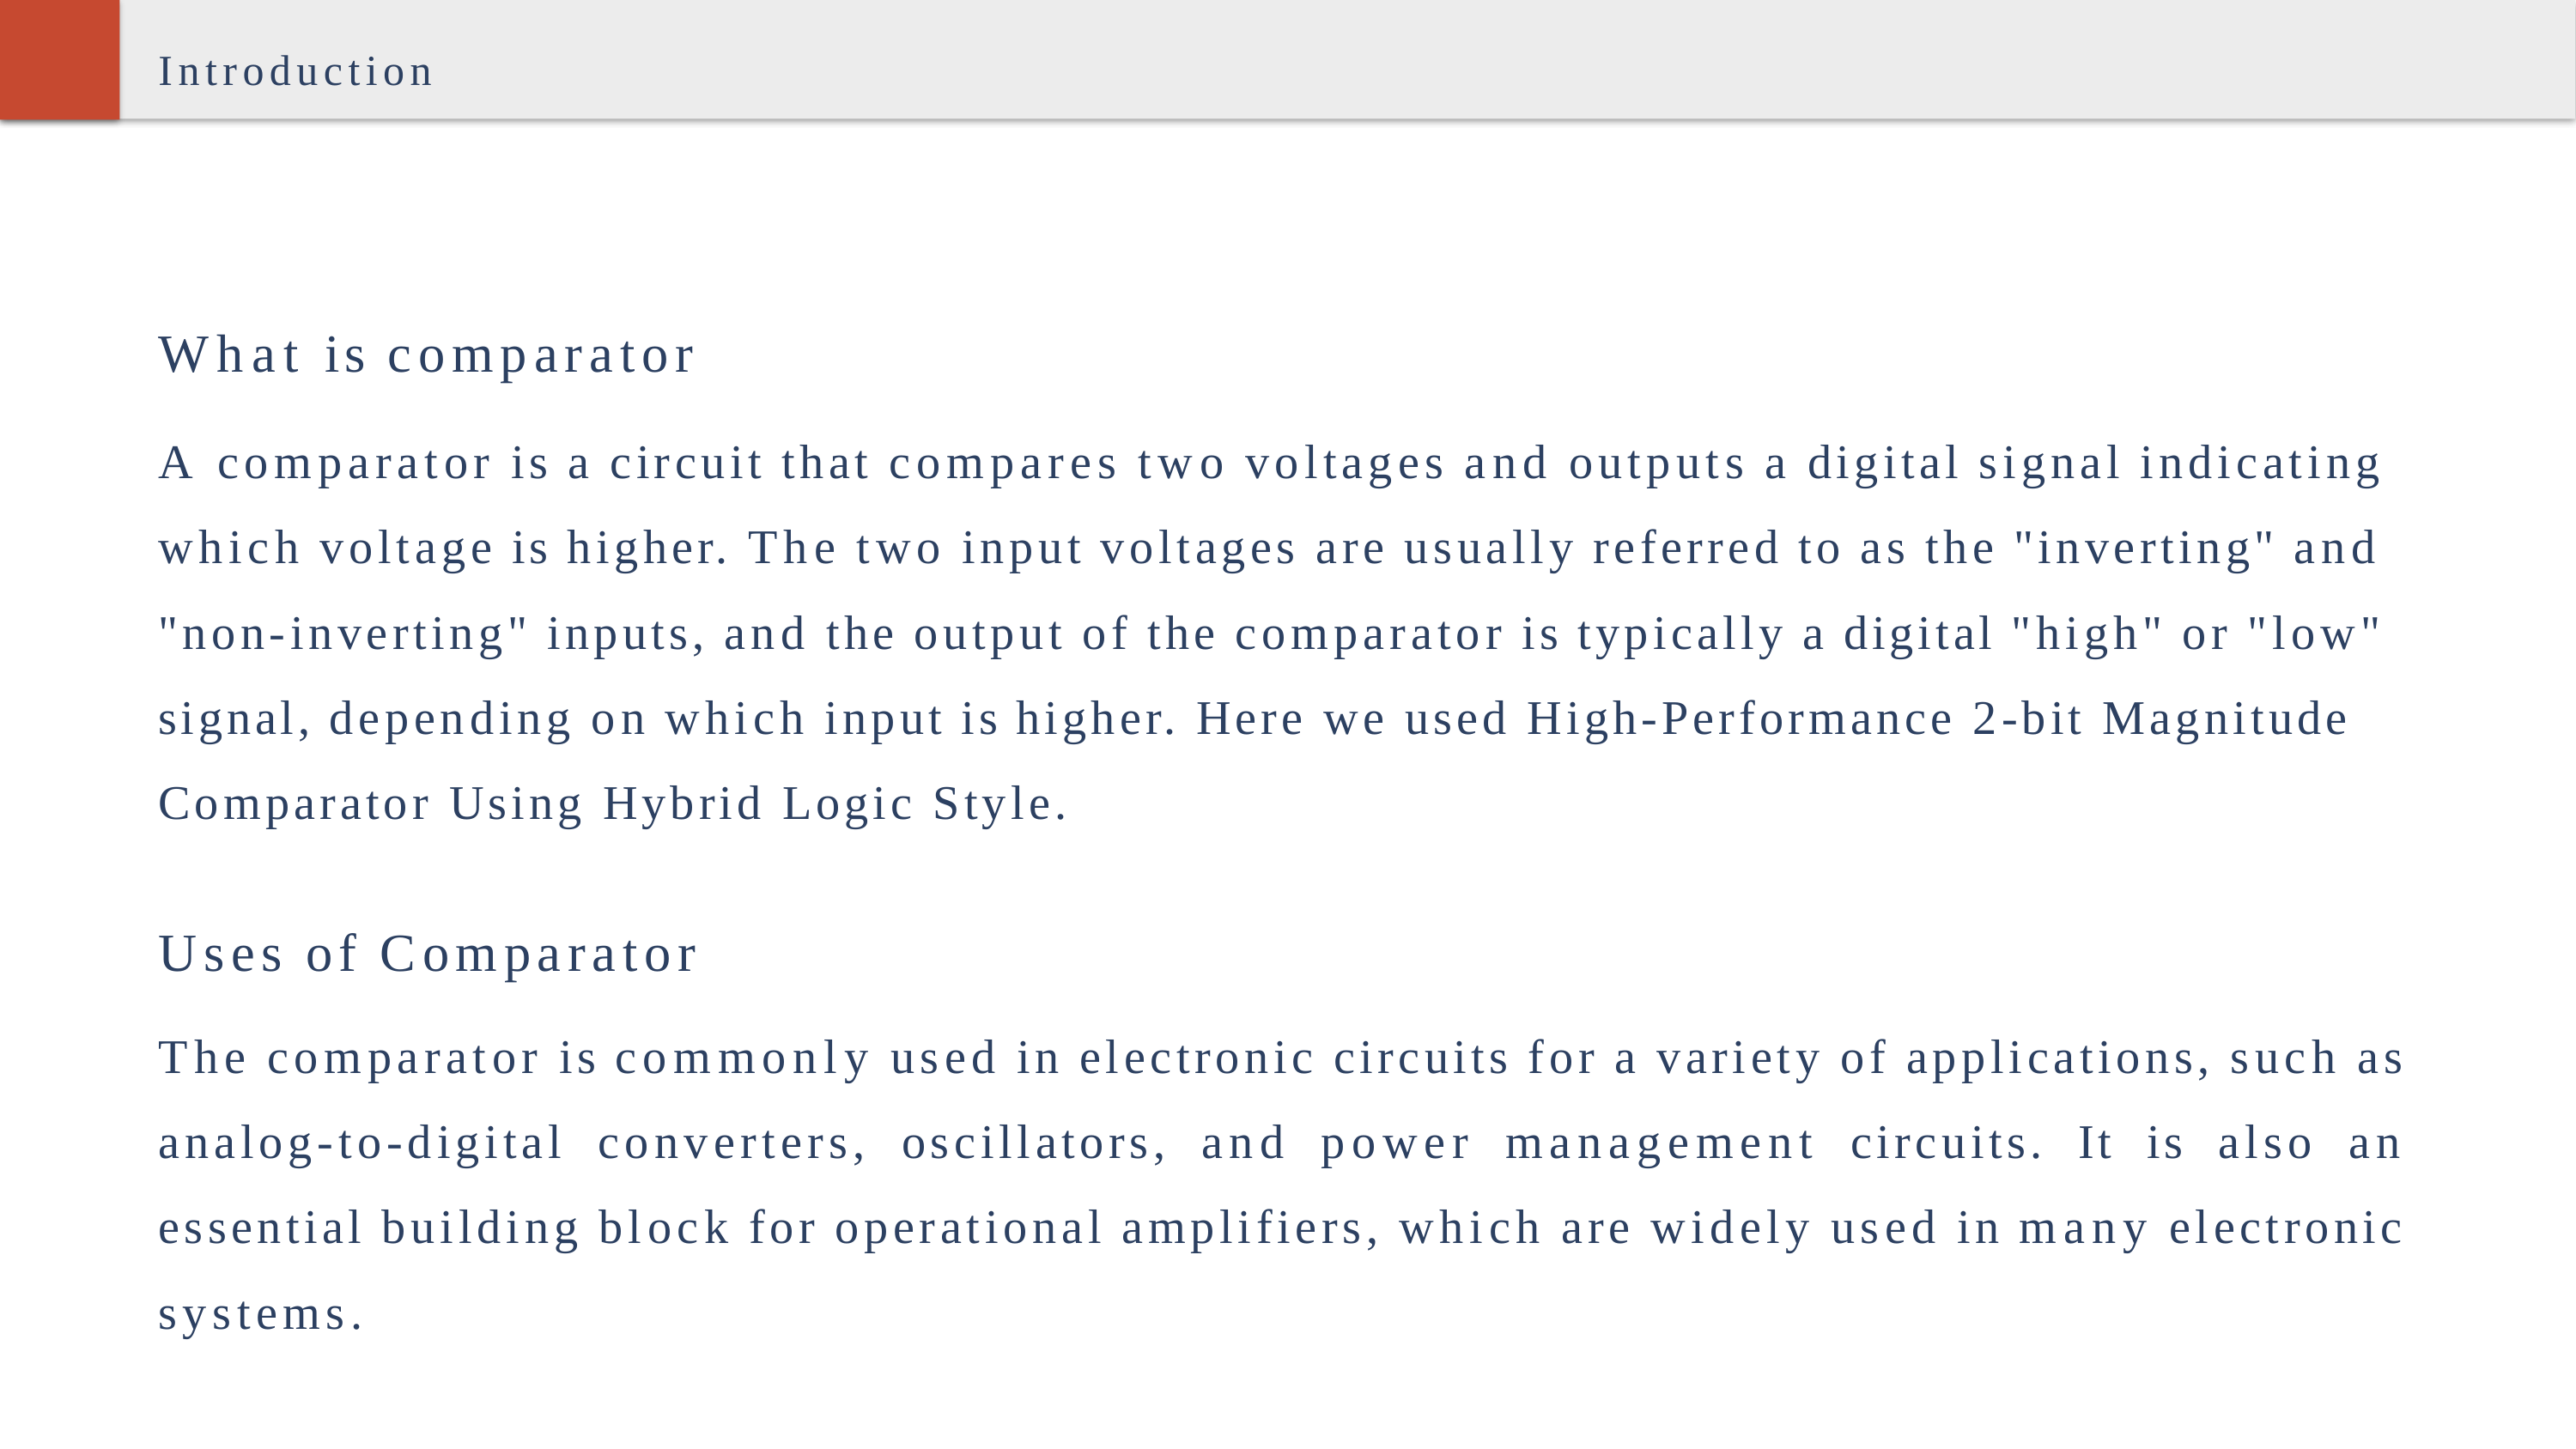

Introduction

What is comparator

A comparator is a circuit that compares two voltages and outputs a digital signal indicating which voltage is higher. The two input voltages are usually referred to as the "inverting" and "non-inverting" inputs, and the output of the comparator is typically a digital "high" or "low" signal, depending on which input is higher. Here we used High-Performance 2-bit Magnitude
Comparator Using Hybrid Logic Style.

Uses of Comparator

The comparator is commonly used in electronic circuits for a variety of applications, such as analog-to-digital  converters,  oscillators,  and  power  management  circuits.  It  is  also  an essential building block for operational amplifiers, which are widely used in many electronic systems.